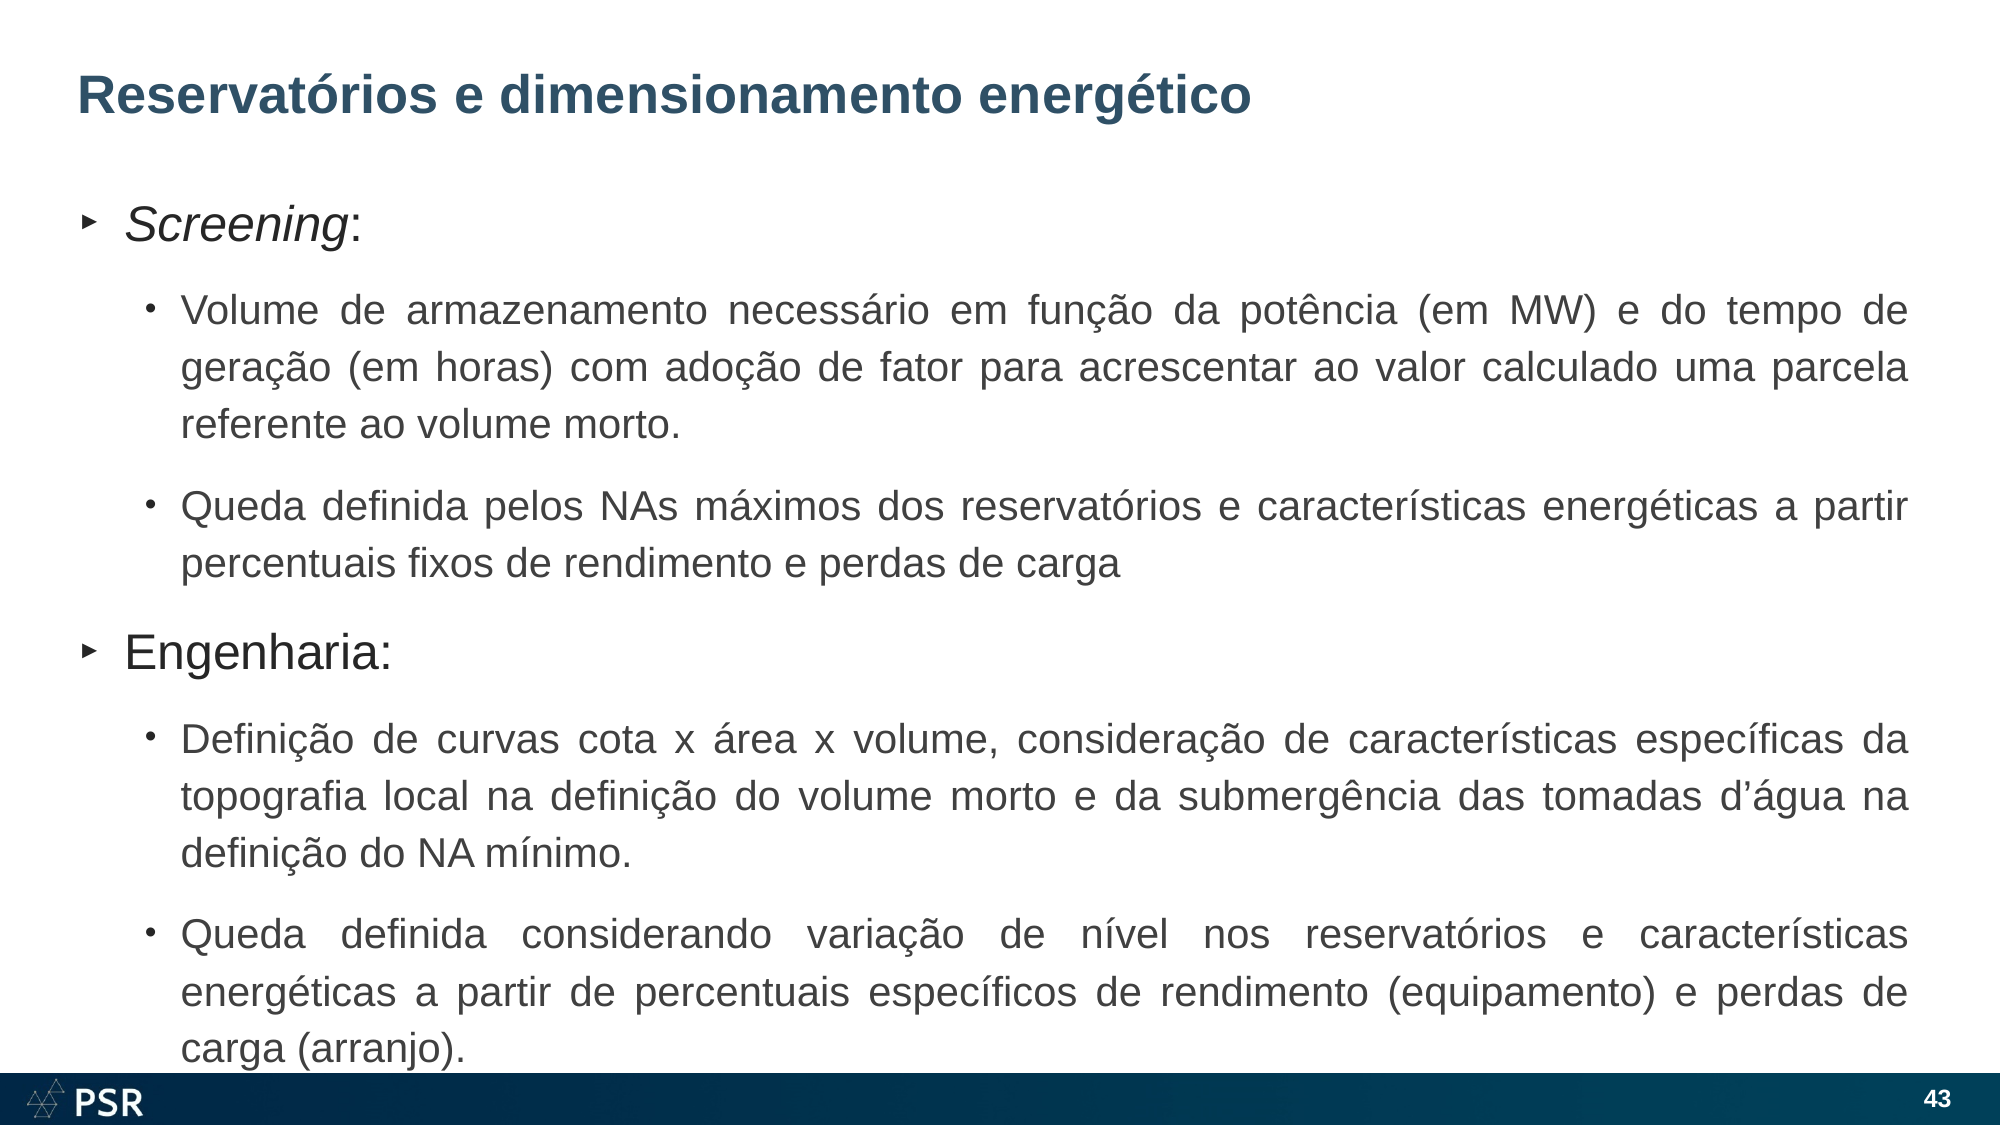

# Reservatórios e dimensionamento energético
Screening:
Volume de armazenamento necessário em função da potência (em MW) e do tempo de geração (em horas) com adoção de fator para acrescentar ao valor calculado uma parcela referente ao volume morto.
Queda definida pelos NAs máximos dos reservatórios e características energéticas a partir percentuais fixos de rendimento e perdas de carga
Engenharia:
Definição de curvas cota x área x volume, consideração de características específicas da topografia local na definição do volume morto e da submergência das tomadas d’água na definição do NA mínimo.
Queda definida considerando variação de nível nos reservatórios e características energéticas a partir de percentuais específicos de rendimento (equipamento) e perdas de carga (arranjo).
43